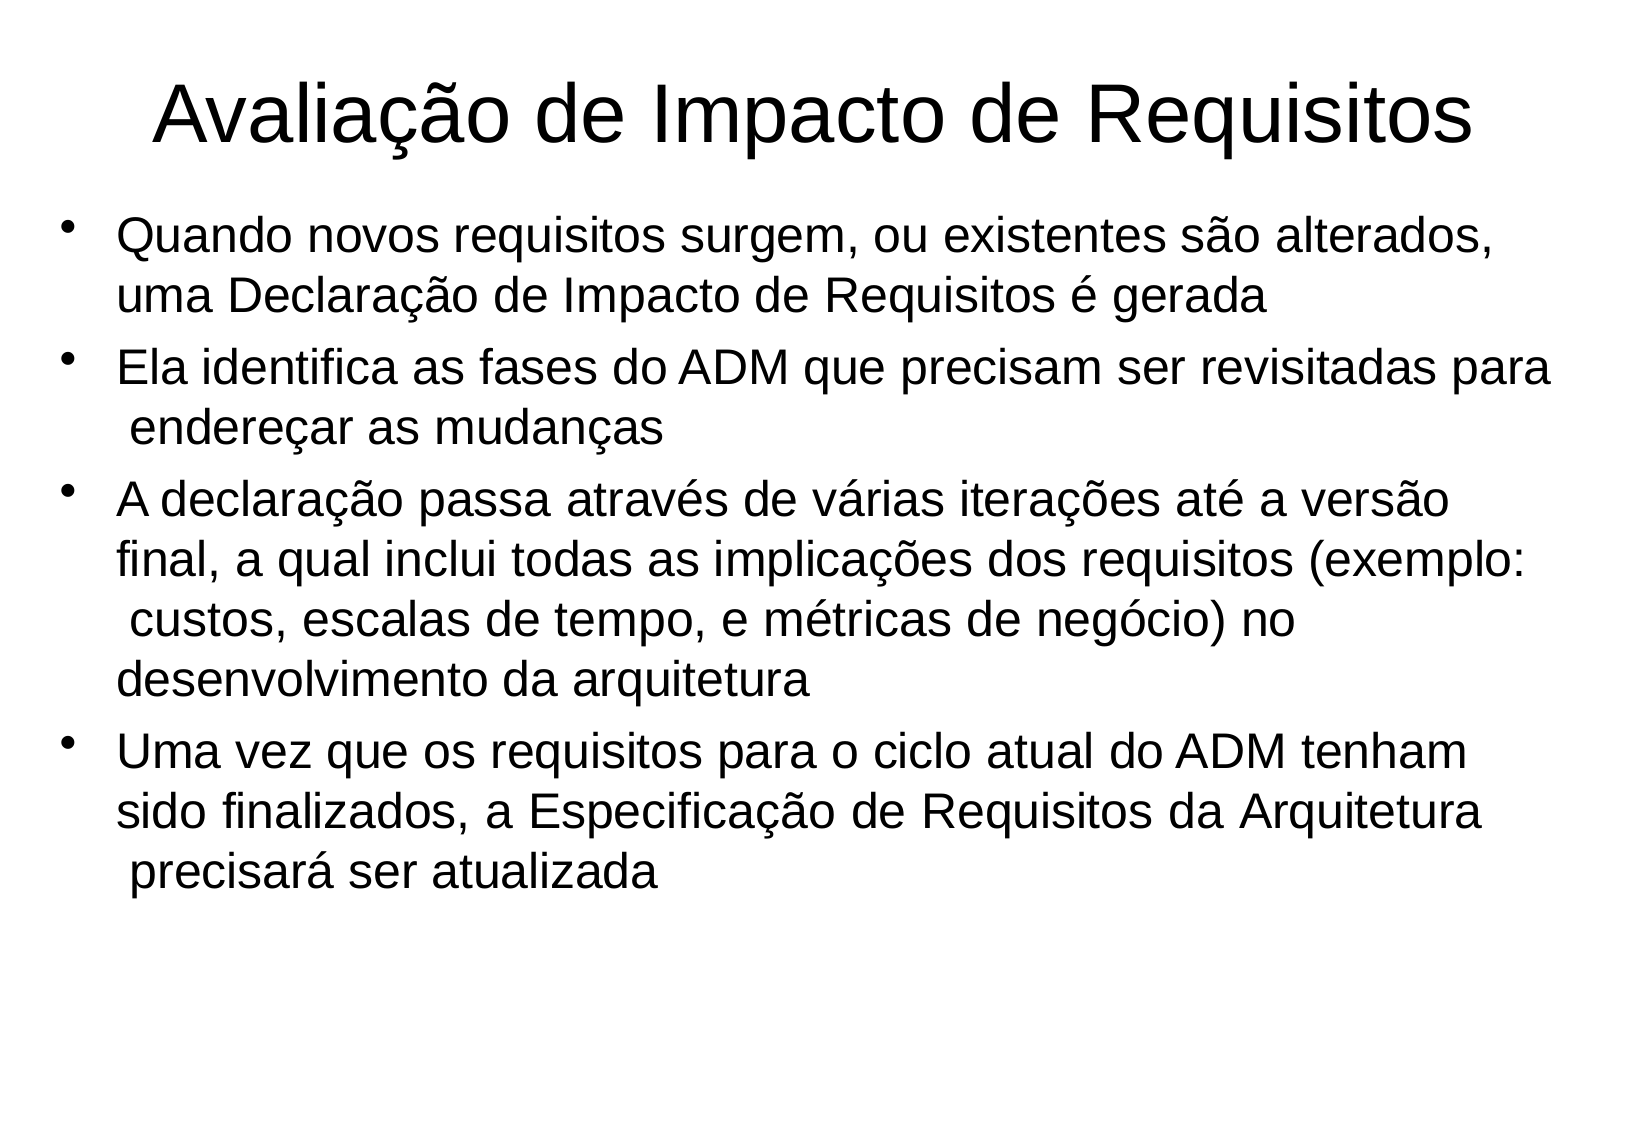

# Avaliação de Impacto de Requisitos
Quando novos requisitos surgem, ou existentes são alterados,
uma Declaração de Impacto de Requisitos é gerada
Ela identifica as fases do ADM que precisam ser revisitadas para  endereçar as mudanças
A declaração passa através de várias iterações até a versão  final, a qual inclui todas as implicações dos requisitos (exemplo:  custos, escalas de tempo, e métricas de negócio) no  desenvolvimento da arquitetura
Uma vez que os requisitos para o ciclo atual do ADM tenham  sido finalizados, a Especificação de Requisitos da Arquitetura  precisará ser atualizada